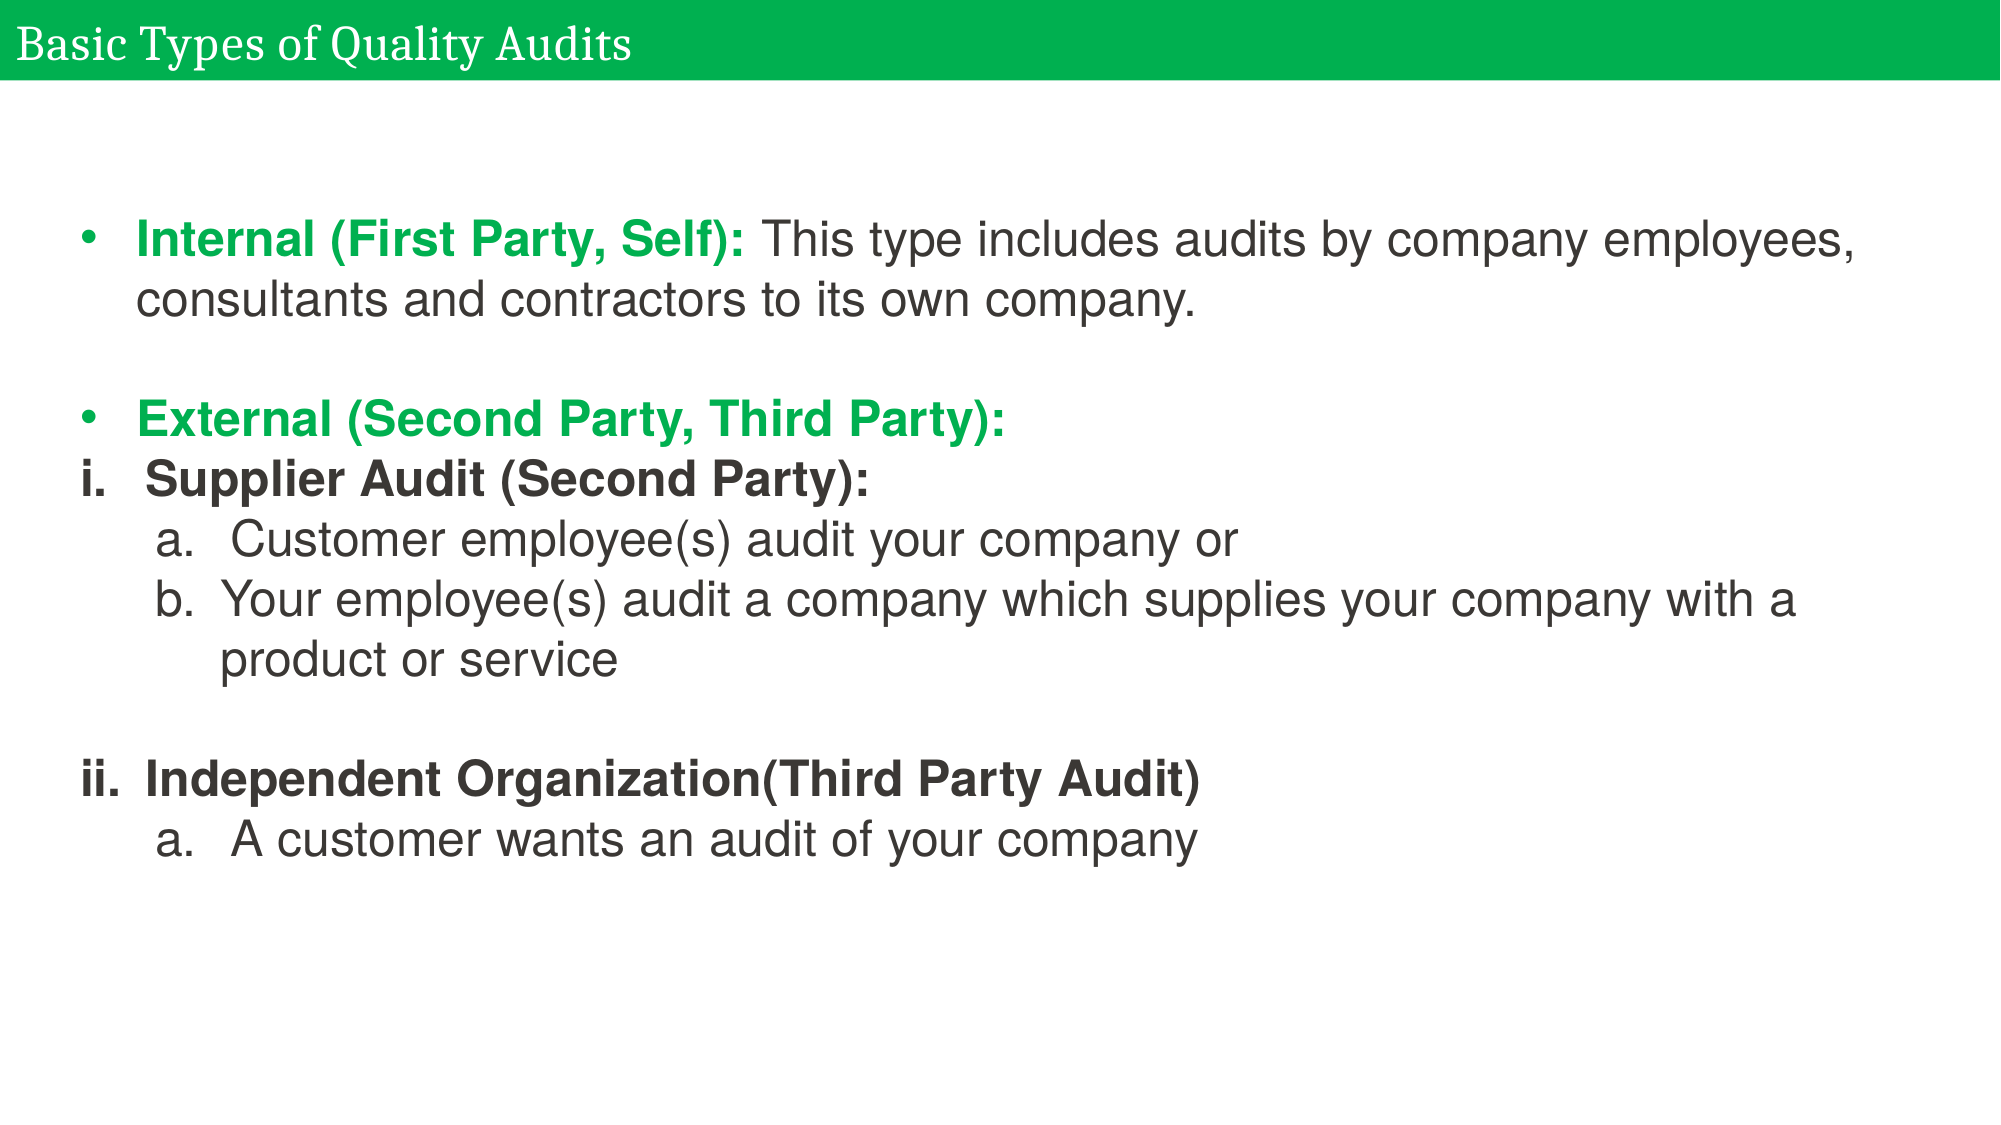

# Basic Types of Quality Audits
Internal (First Party, Self): This type includes audits by company employees, consultants and contractors to its own company.

External (Second Party, Third Party):
Supplier Audit (Second Party):
Customer employee(s) audit your company or
Your employee(s) audit a company which supplies your company with a product or service

Independent Organization(Third Party Audit)
A customer wants an audit of your company